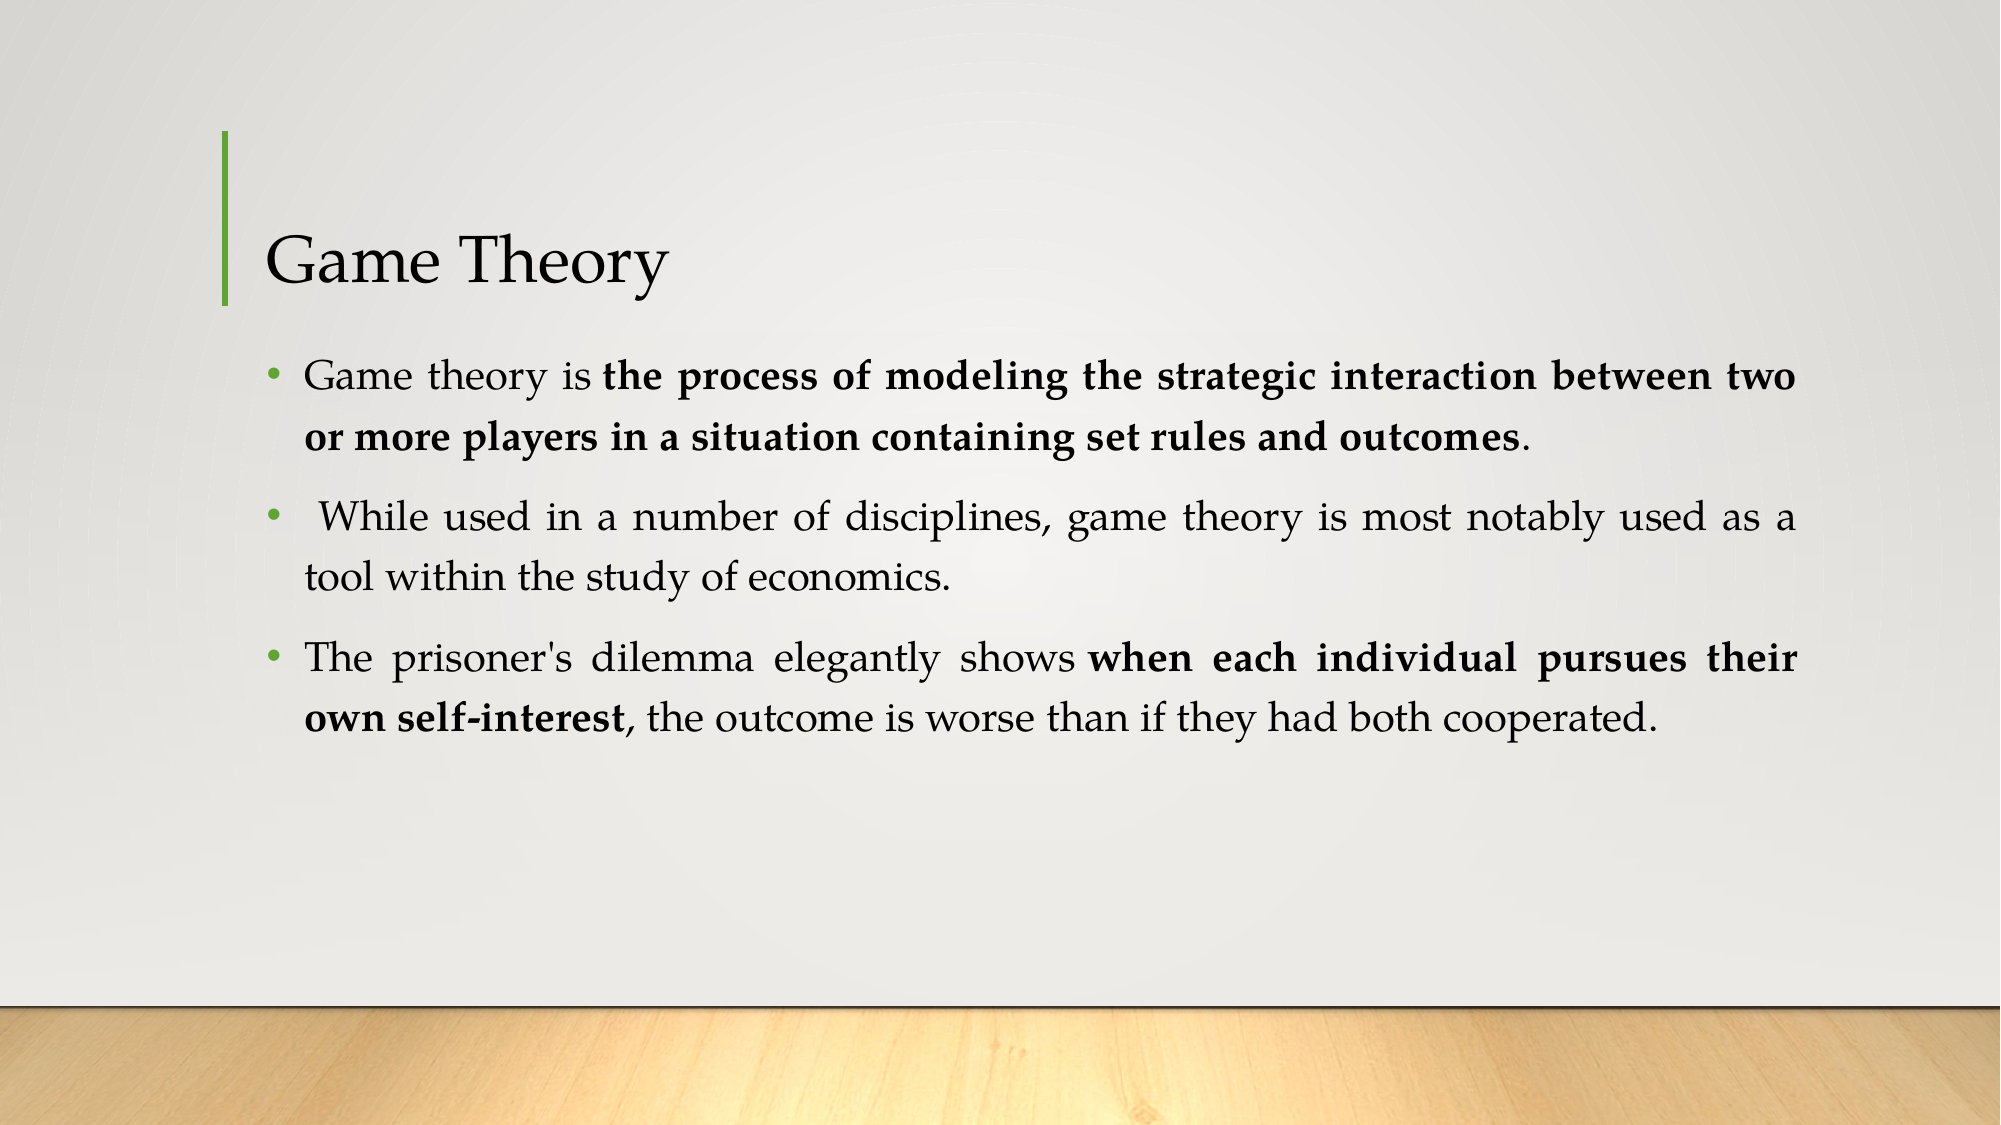

# Game Theory
Game theory is the process of modeling the strategic interaction between two or more players in a situation containing set rules and outcomes.
 While used in a number of disciplines, game theory is most notably used as a tool within the study of economics.
The prisoner's dilemma elegantly shows when each individual pursues their own self-interest, the outcome is worse than if they had both cooperated.